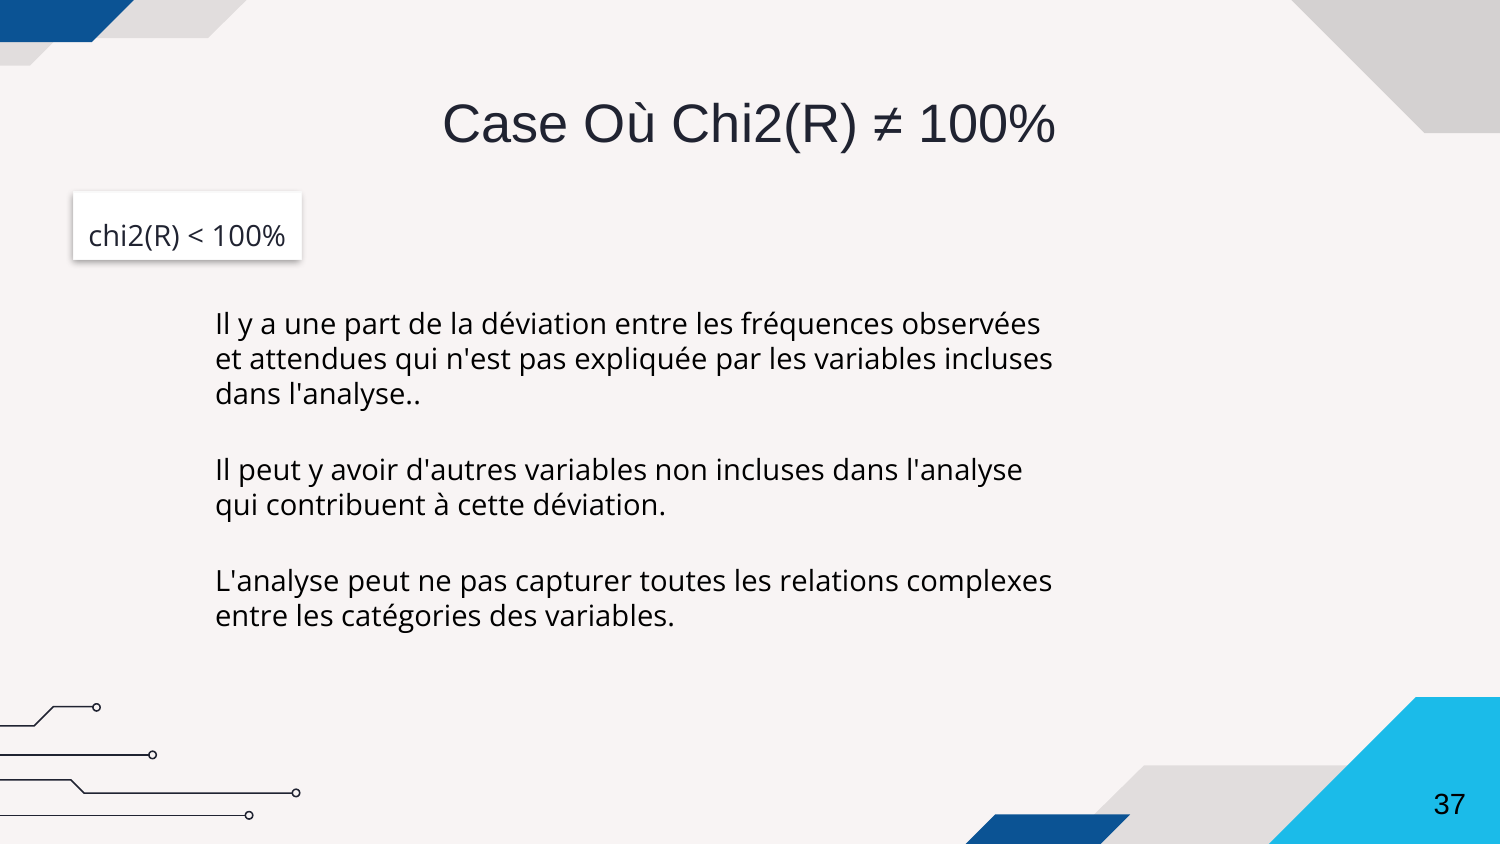

# Case Où Chi2(R) ≠ 100%
chi2(R) < 100%
Il y a une part de la déviation entre les fréquences observées et attendues qui n'est pas expliquée par les variables incluses dans l'analyse..
Il peut y avoir d'autres variables non incluses dans l'analyse qui contribuent à cette déviation.
L'analyse peut ne pas capturer toutes les relations complexes entre les catégories des variables.
37